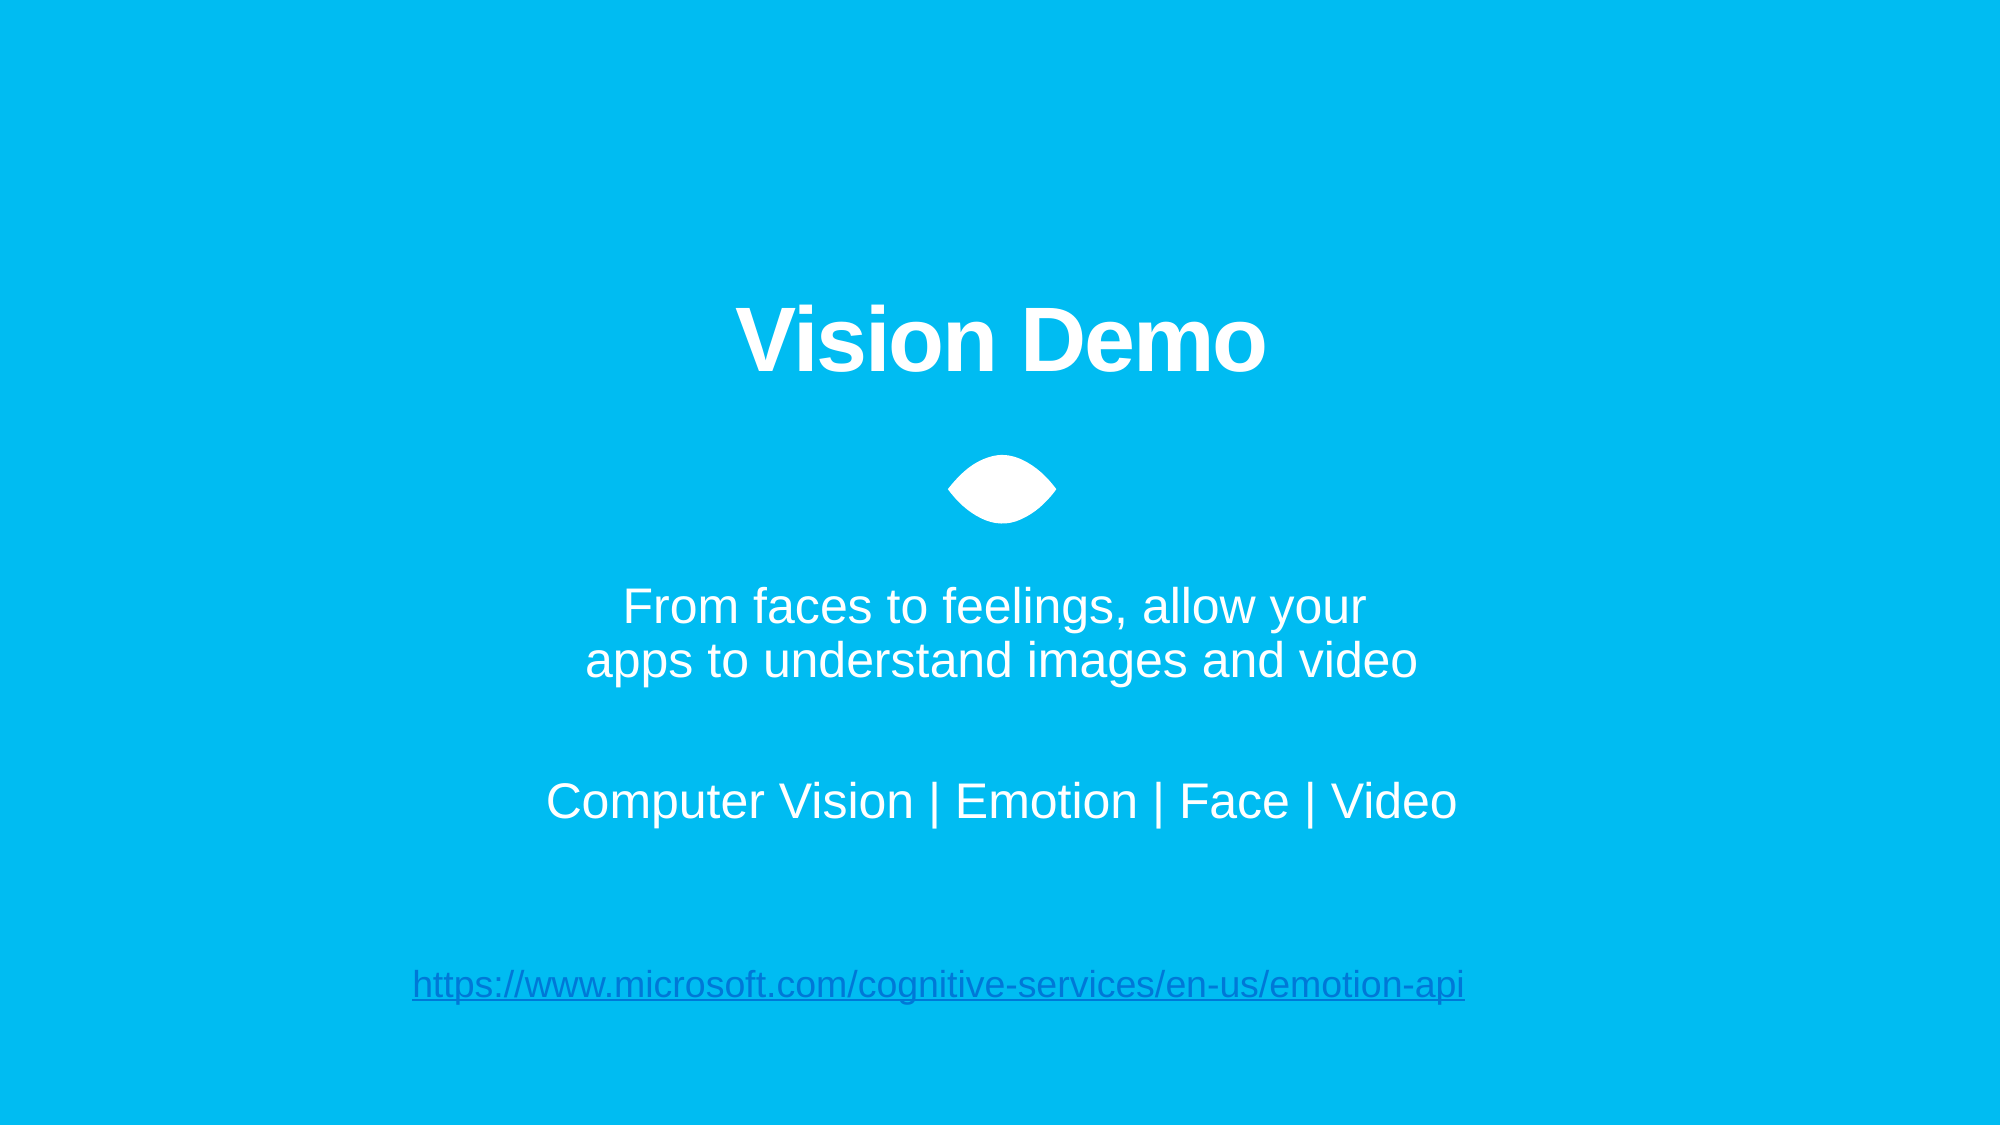

Vision Demo

From faces to feelings, allow your
apps to understand images and video
Computer Vision | Emotion | Face | Video
https://www.microsoft.com/cognitive-services/en-us/emotion-api